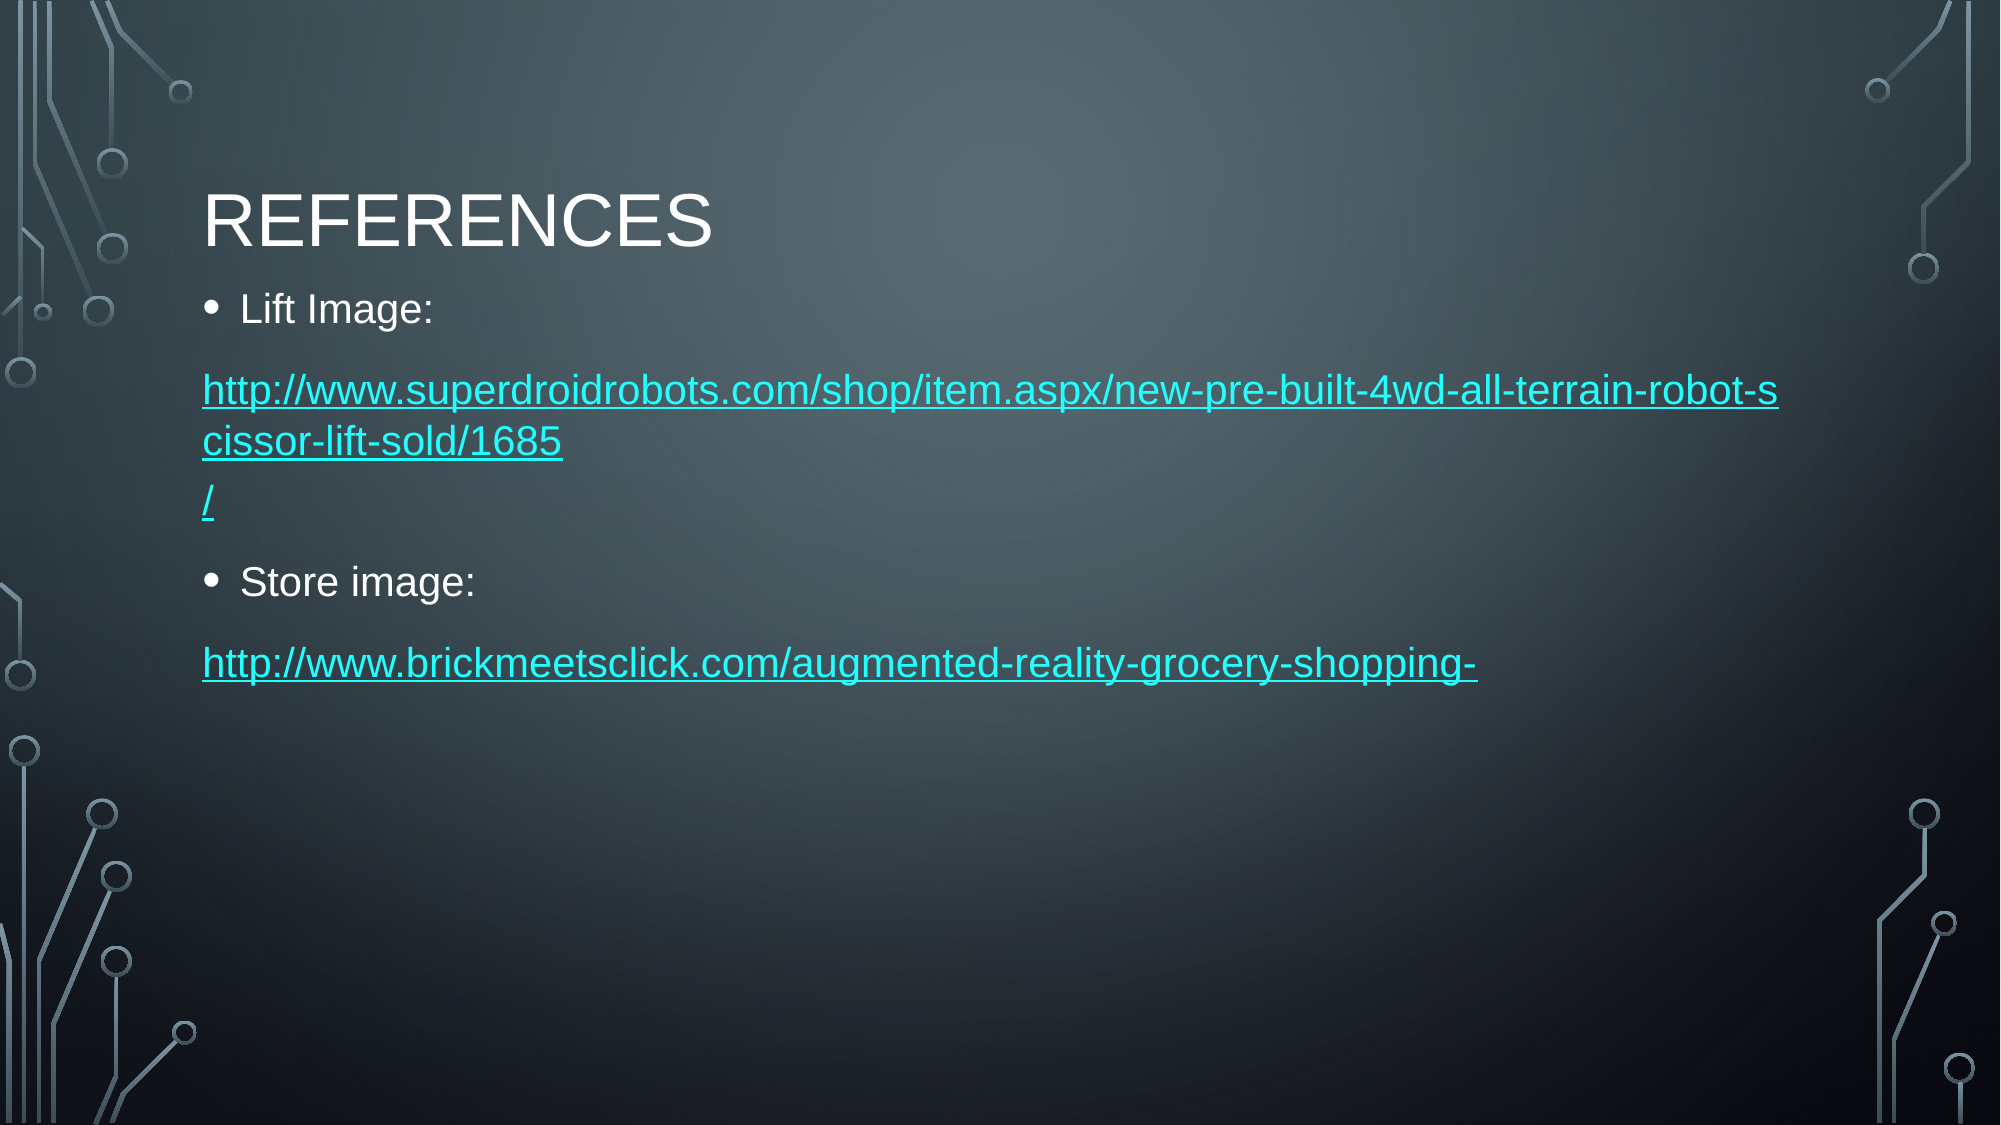

# References
Lift Image:
http://www.superdroidrobots.com/shop/item.aspx/new-pre-built-4wd-all-terrain-robot-scissor-lift-sold/1685/
Store image:
http://www.brickmeetsclick.com/augmented-reality-grocery-shopping-